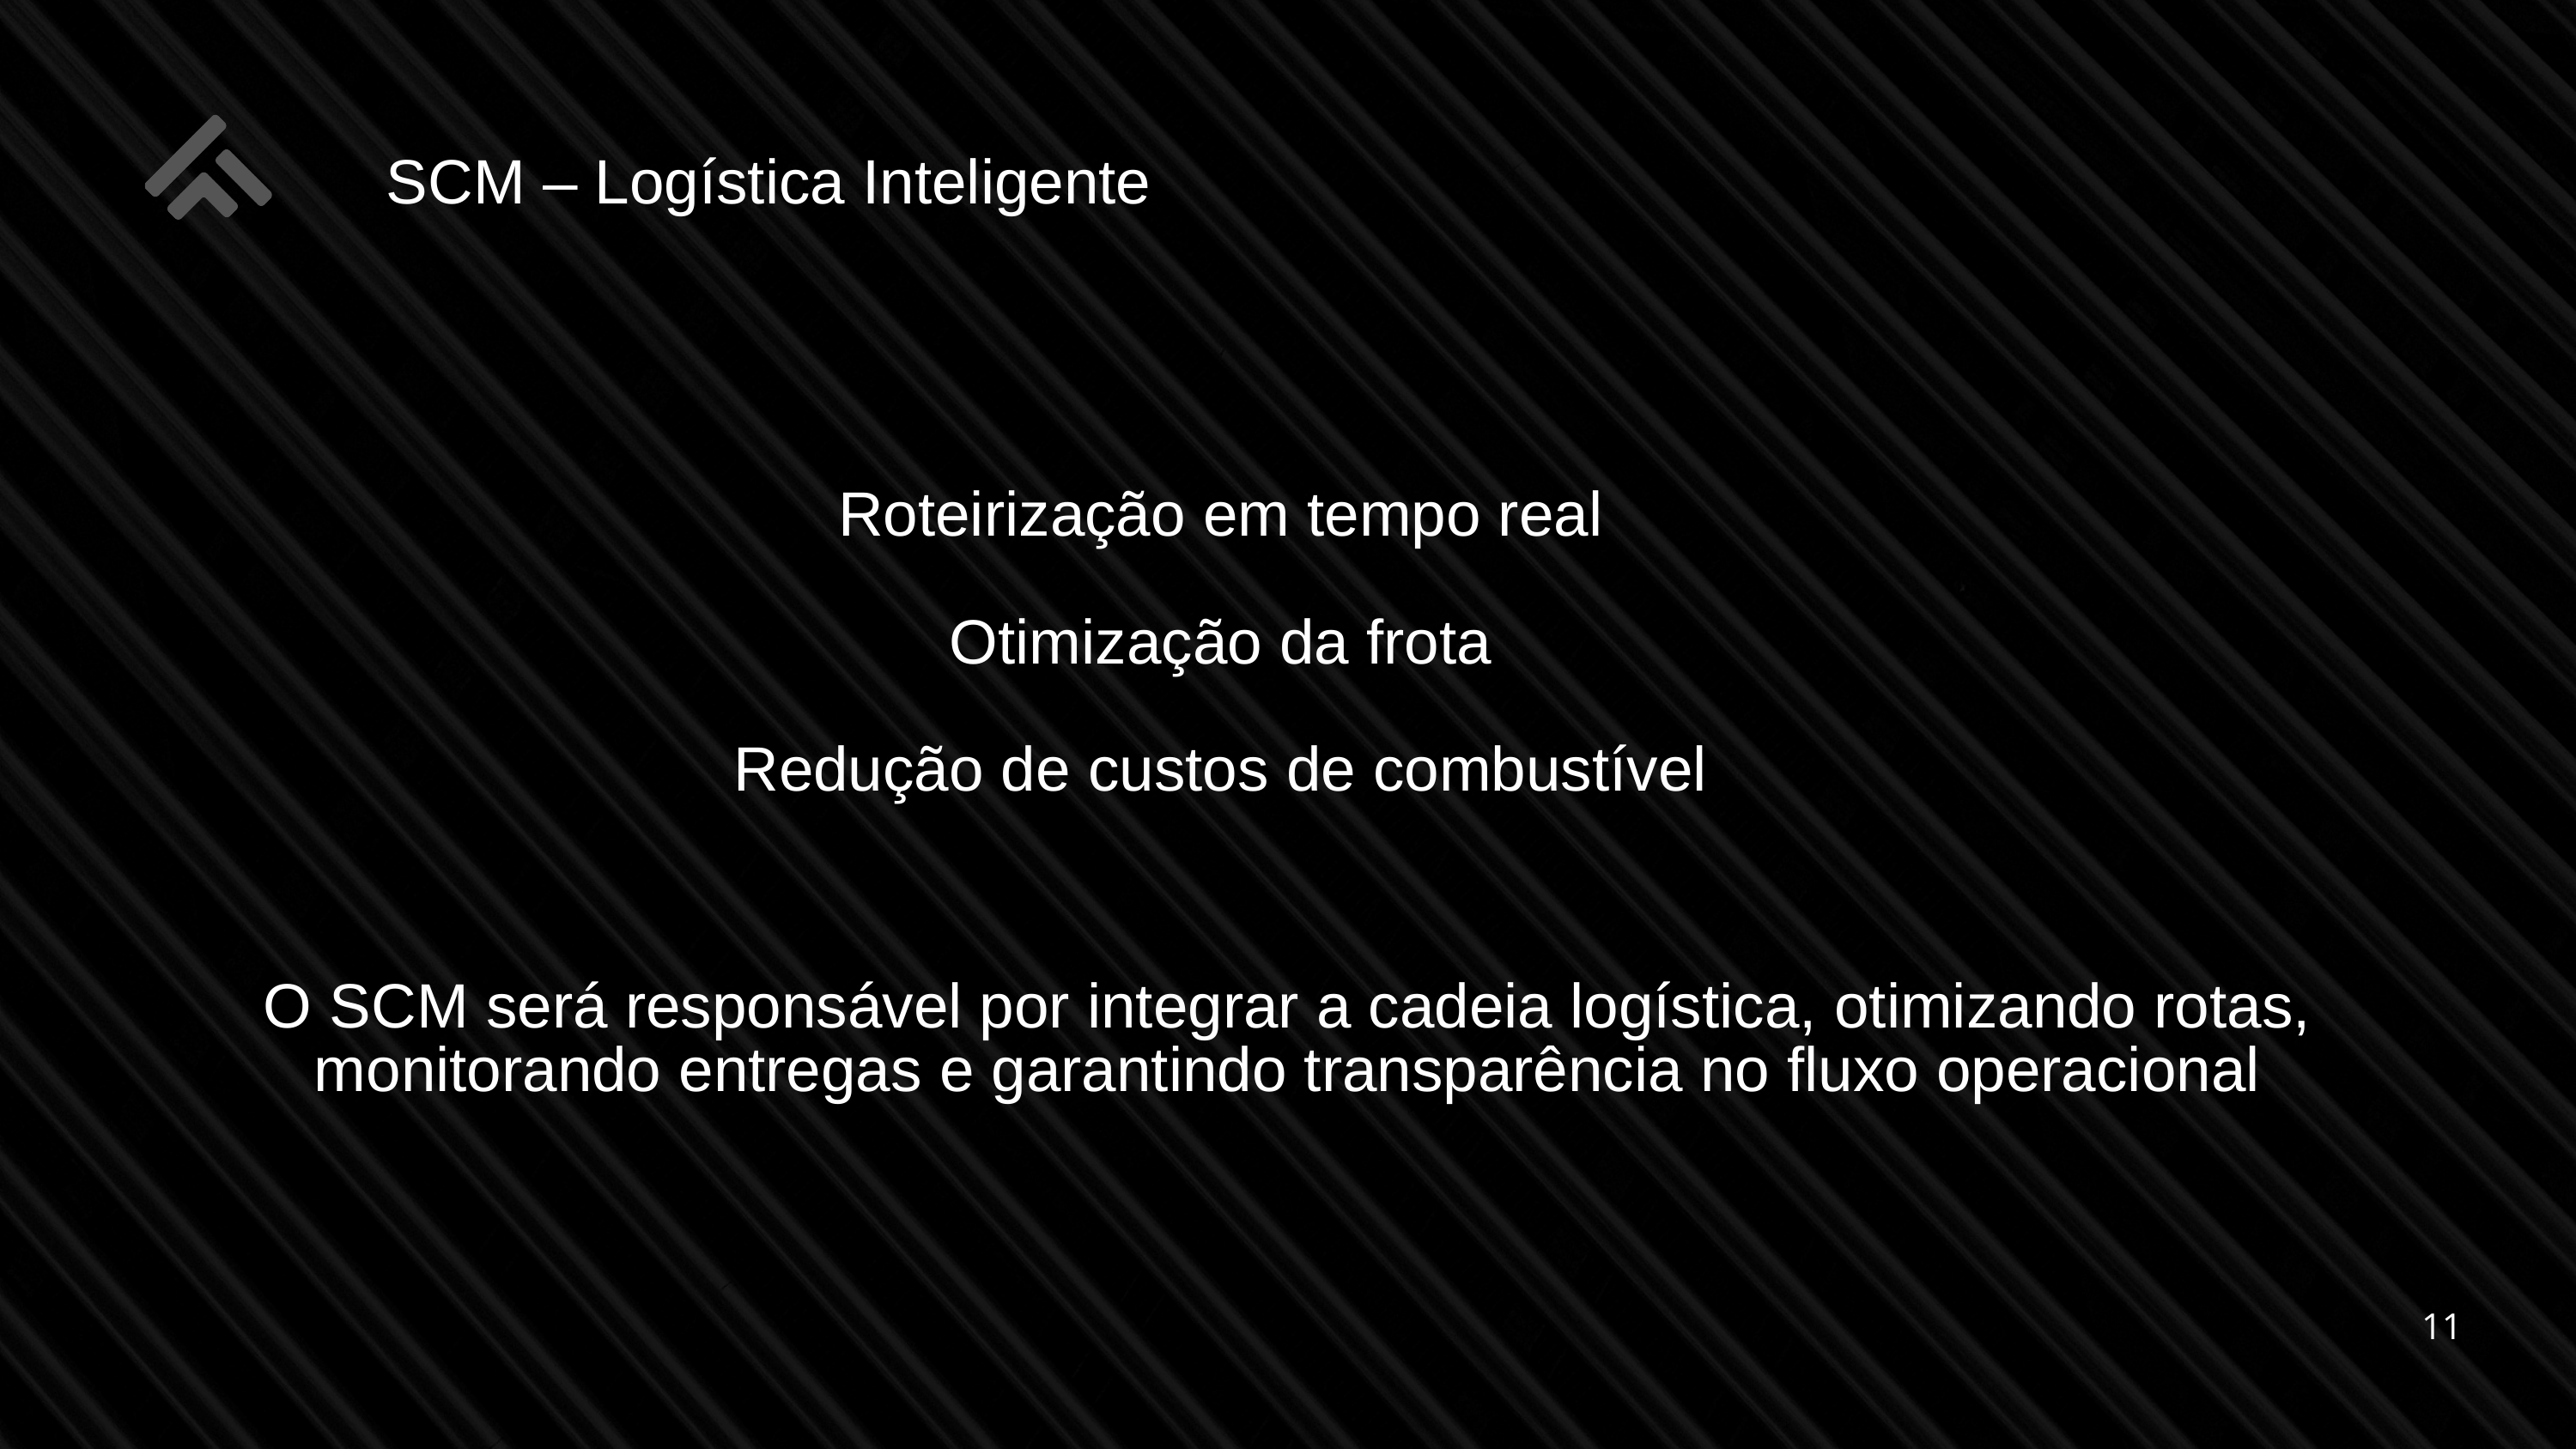

SCM – Logística Inteligente

Roteirização em tempo real

Otimização da frota

Redução de custos de combustível
O SCM será responsável por integrar a cadeia logística, otimizando rotas, monitorando entregas e garantindo transparência no fluxo operacional
11